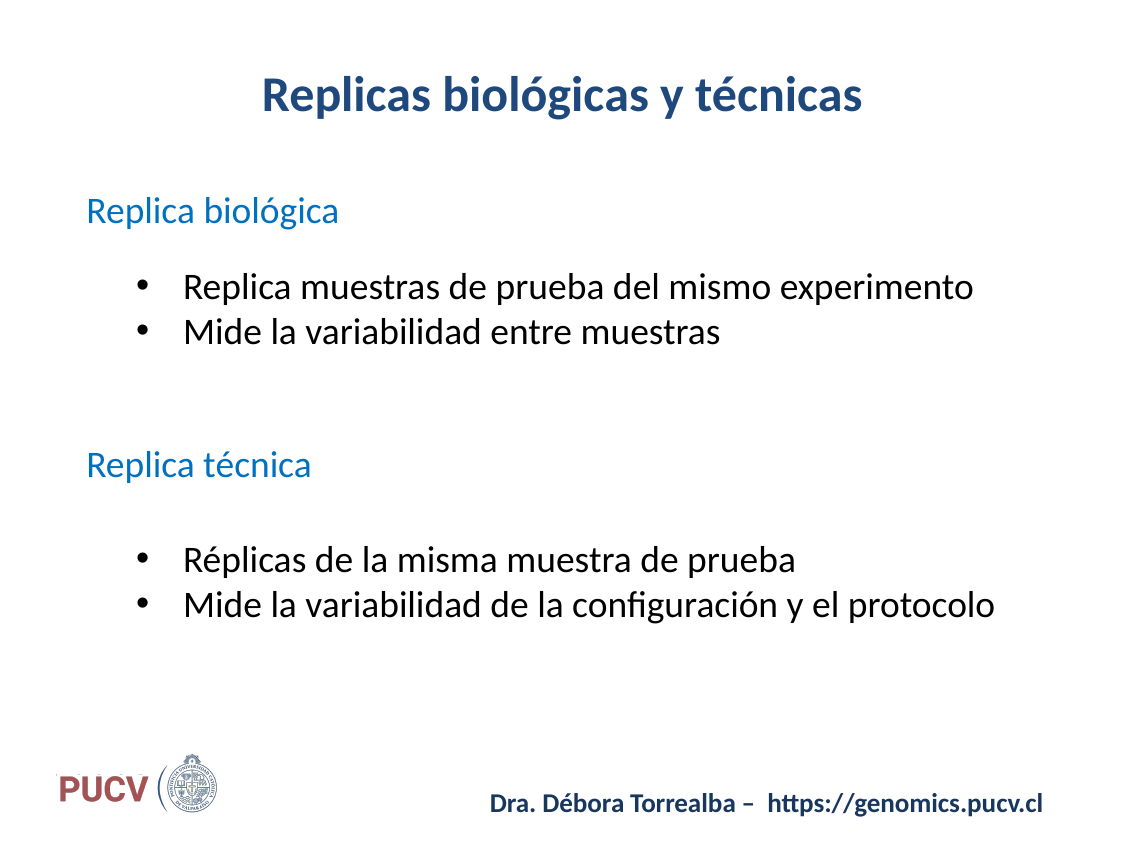

# Replicas biológicas y técnicas
Replica biológica
Replica muestras de prueba del mismo experimento
Mide la variabilidad entre muestras
Replica técnica
Réplicas de la misma muestra de prueba
Mide la variabilidad de la configuración y el protocolo